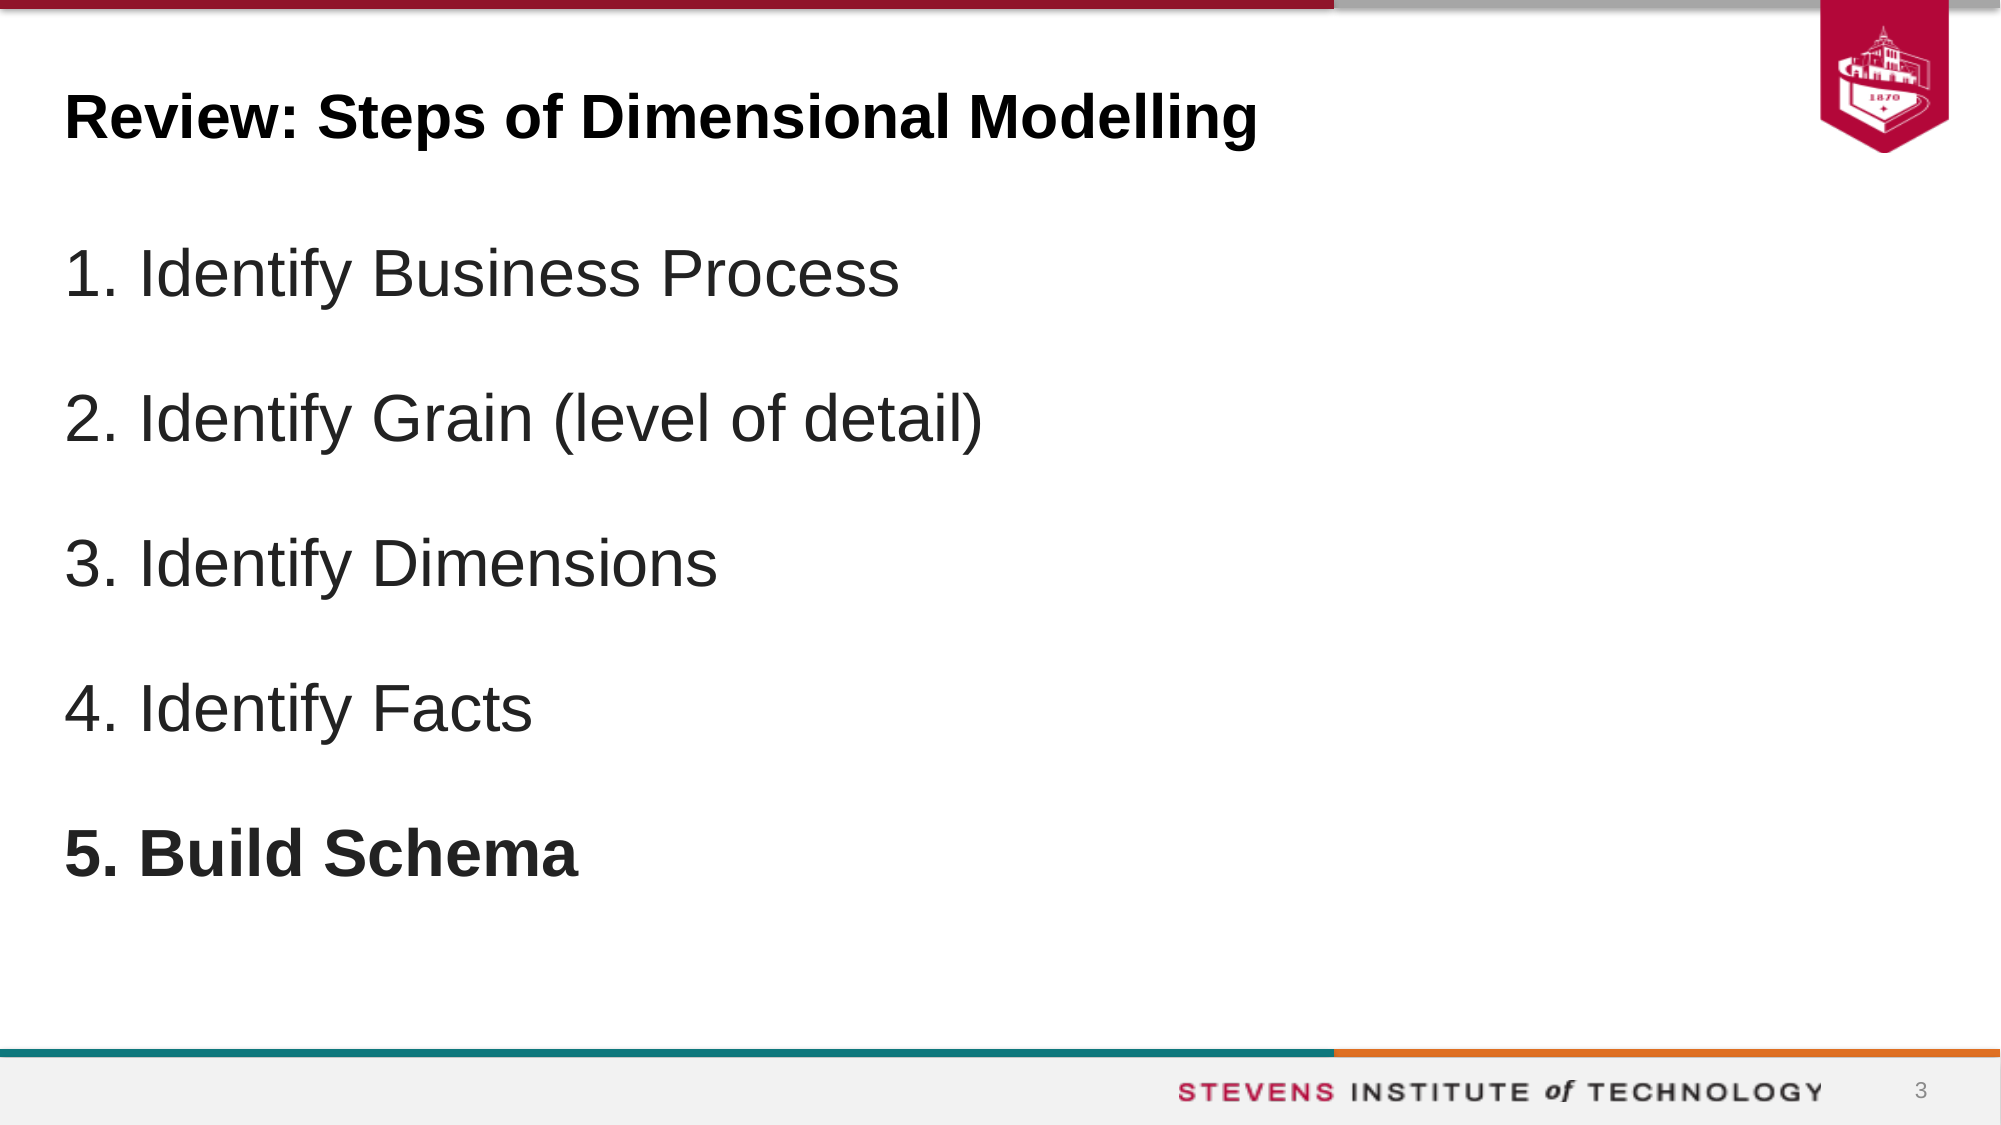

# Review: Steps of Dimensional Modelling
 Identify Business Process
 Identify Grain (level of detail)
 Identify Dimensions
 Identify Facts
5. Build Schema

3